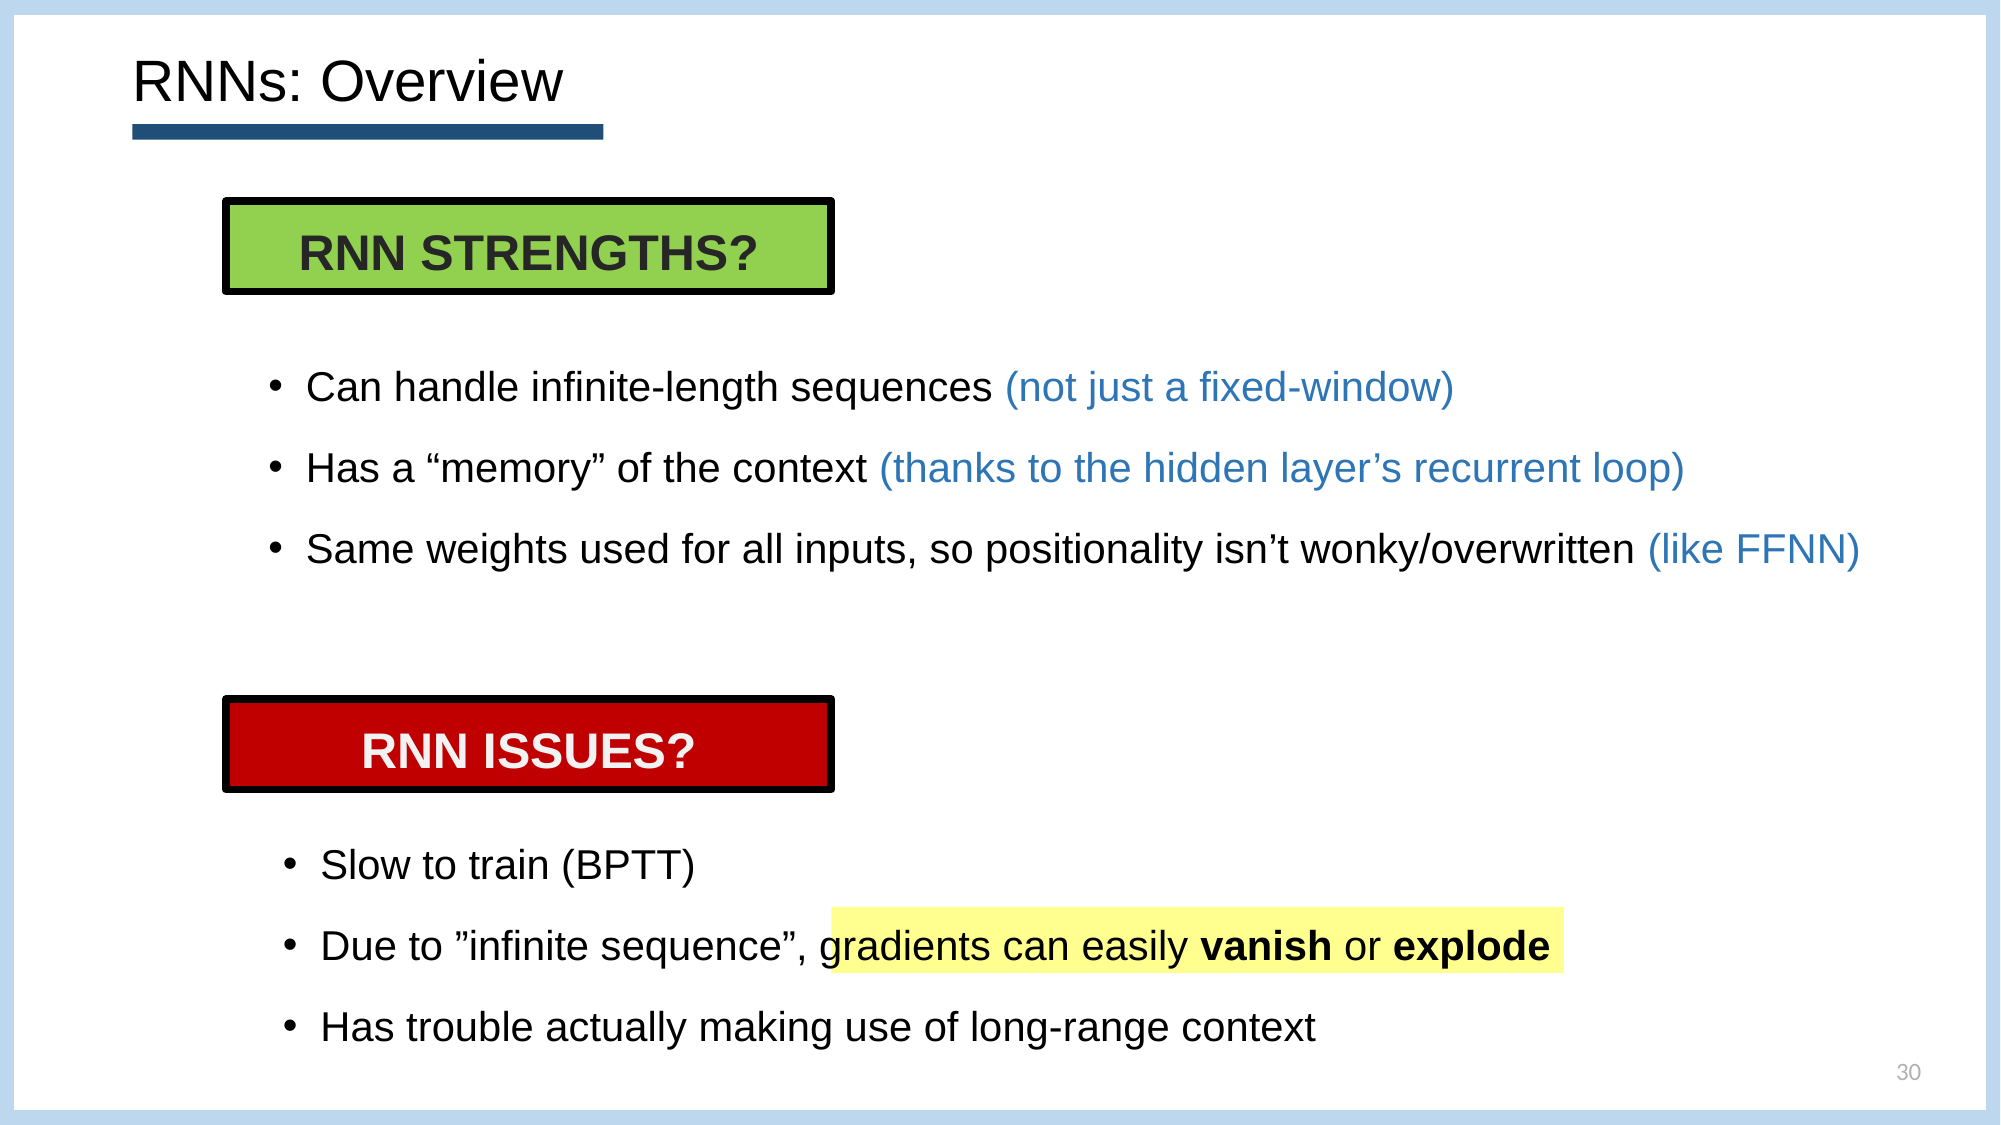

# RNNs: Overview
RNN STRENGTHS?

Can handle infinite-length sequences (not just a fixed-window)
Has a “memory” of the context (thanks to the hidden layer’s recurrent loop)
Same weights used for all inputs, so positionality isn’t wonky/overwritten (like FFNN)
RNN ISSUES?
Slow to train (BPTT)
Due to ”infinite sequence”, gradients can easily vanish or explode
Has trouble actually making use of long-range context

30